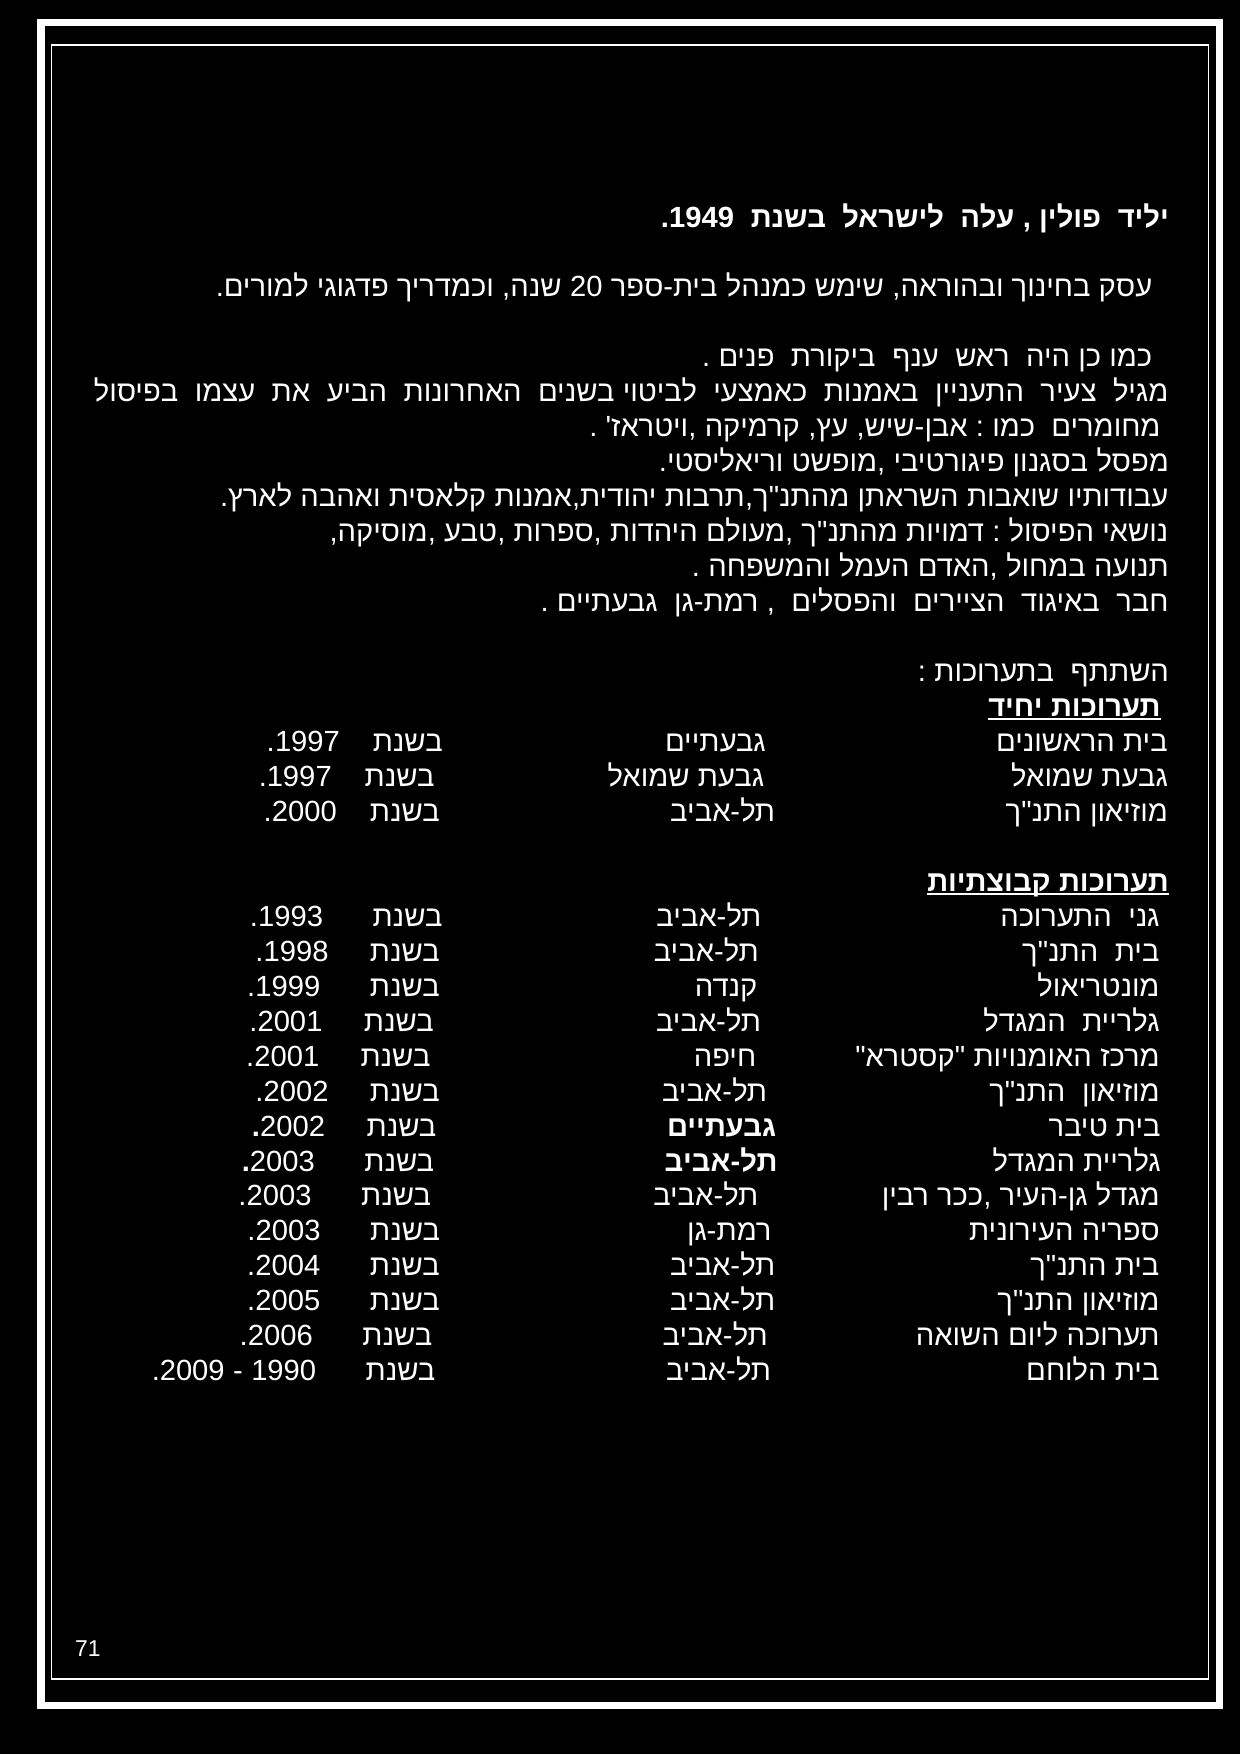

יליד  פולין , עלה  לישראל  בשנת  1949.

  עסק בחינוך ובהוראה, שימש כמנהל בית-ספר 20 שנה, וכמדריך פדגוגי למורים.
  כמו כן היה  ראש  ענף  ביקורת  פנים .
מגיל  צעיר  התעניין  באמנות  כאמצעי  לביטוי בשנים  האחרונות  הביע  את  עצמו  בפיסול  מחומרים  כמו : אבן-שיש, עץ, קרמיקה ,ויטראז' .
מפסל בסגנון פיגורטיבי ,מופשט וריאליסטי.
עבודותיו שואבות השראתן מהתנ"ך,תרבות יהודית,אמנות קלאסית ואהבה לארץ.
נושאי הפיסול : דמויות מהתנ"ך ,מעולם היהדות ,ספרות ,טבע ,מוסיקה,
תנועה במחול ,האדם העמל והמשפחה .
חבר  באיגוד  הציירים  והפסלים  , רמת-גן  גבעתיים .

השתתף  בתערוכות :
 תערוכות יחיד
בית הראשונים                            גבעתיים                           בשנת    1997.
גבעת שמואל                              גבעת שמואל                     בשנת    1997.
מוזיאון התנ"ך                            תל-אביב                            בשנת    2000.

תערוכות קבוצתיות
 גני  התערוכה                             תל-אביב                          בשנת      1993.
 בית  התנ"ך                                תל-אביב                          בשנת     1998.
 מונטריאול                                  קנדה                               בשנת      1999.
 גלריית  המגדל                           תל-אביב                           בשנת     2001.
 מרכז האומנויות "קסטרא"            חיפה                                בשנת     2001.
 מוזיאון  התנ"ך                           תל-אביב                           בשנת     2002.
 בית טיבר                                 גבעתיים                            בשנת     2002.
 גלריית המגדל                          תל-אביב                            בשנת      2003.
 מגדל גן-העיר ,ככר רבין               תל-אביב                           בשנת      2003.
 ספריה העירונית                        רמת-גן                              בשנת      2003.
 בית התנ"ך                               תל-אביב                            בשנת      2004.
 מוזיאון התנ"ך                           תל-אביב                            בשנת      2005.
 תערוכה ליום השואה                  תל-אביב                            בשנת      2006.
 בית הלוחם                               תל-אביב                            בשנת      1990 - 2009.

71